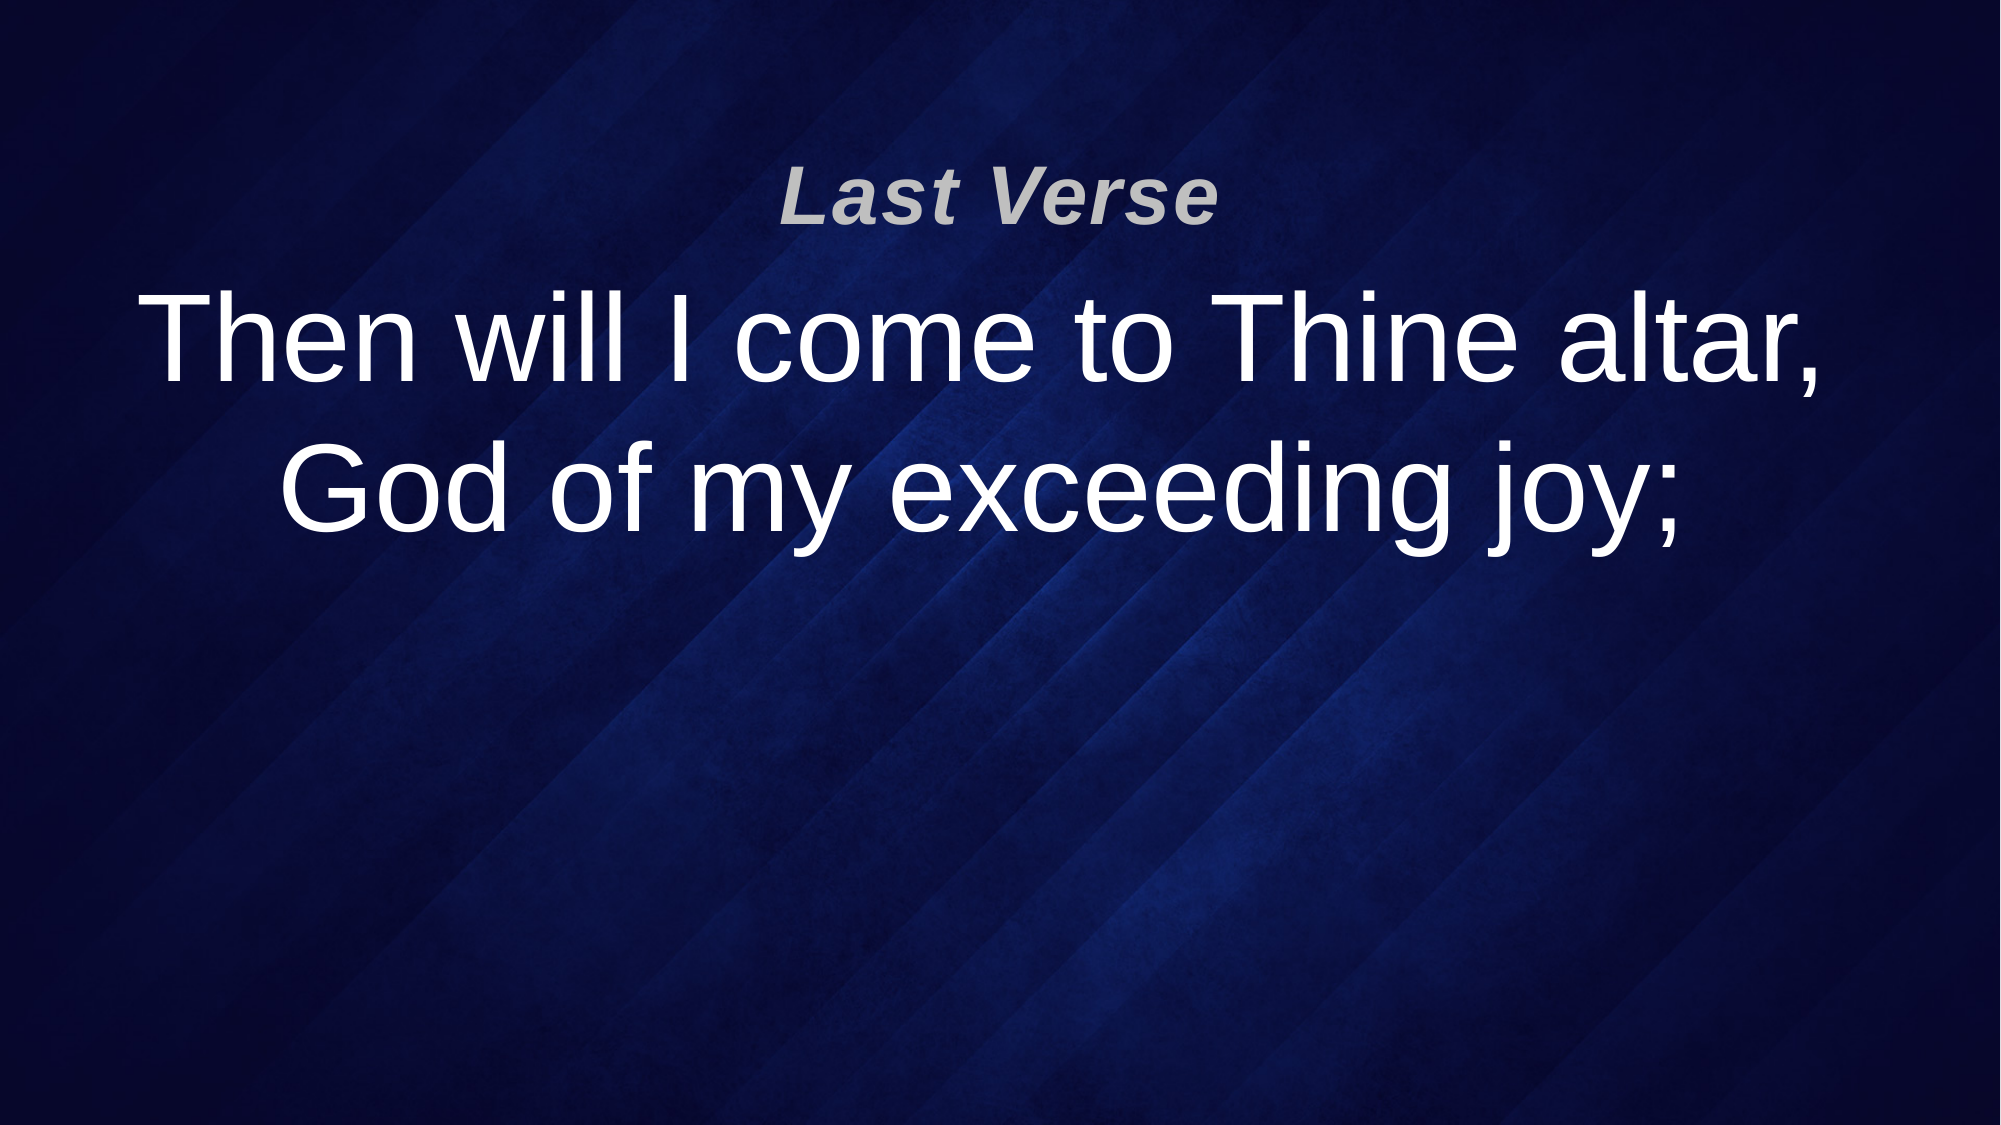

Last Verse
# Then will I come to Thine altar, God of my exceeding joy;